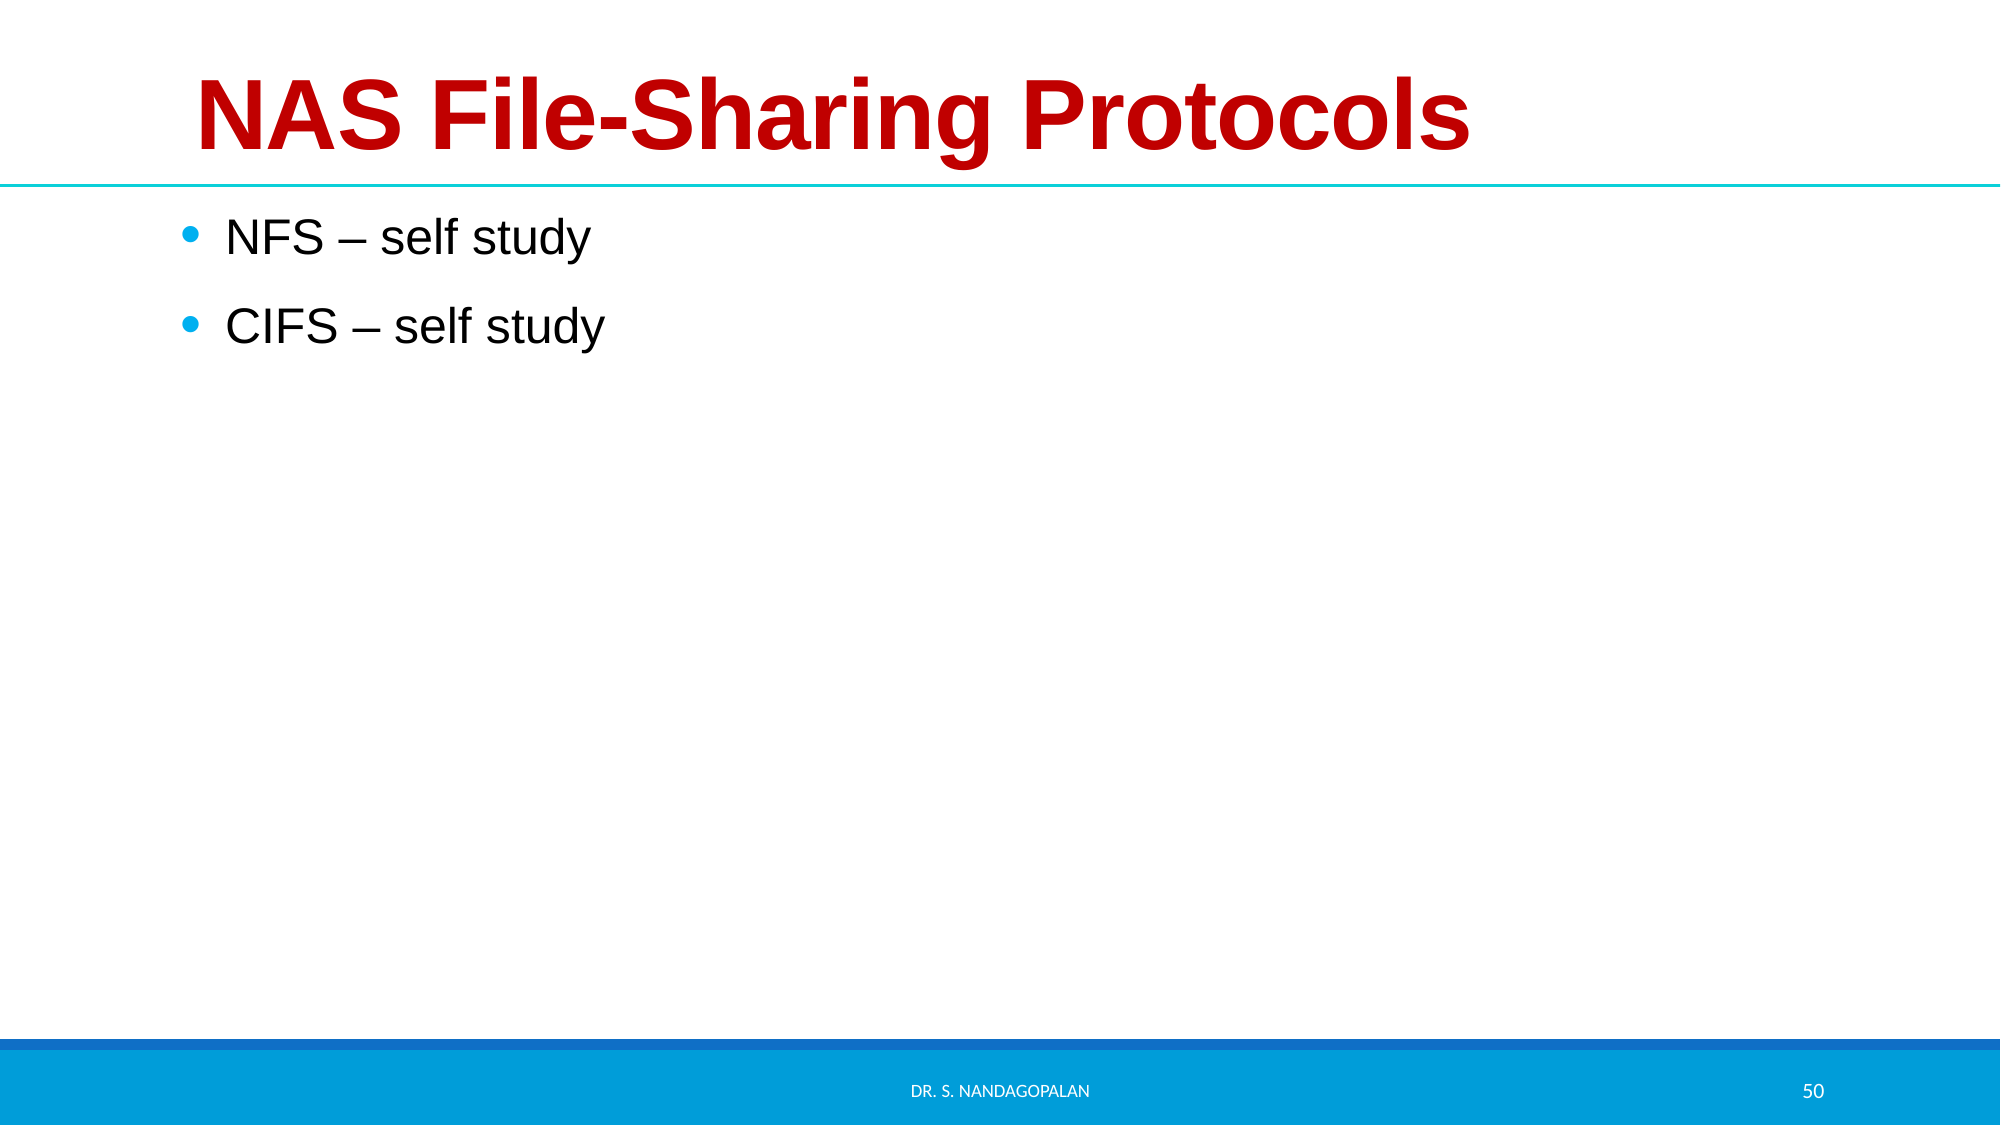

# NAS File-Sharing Protocols
NFS – self study
CIFS – self study
Dr. S. Nandagopalan
50